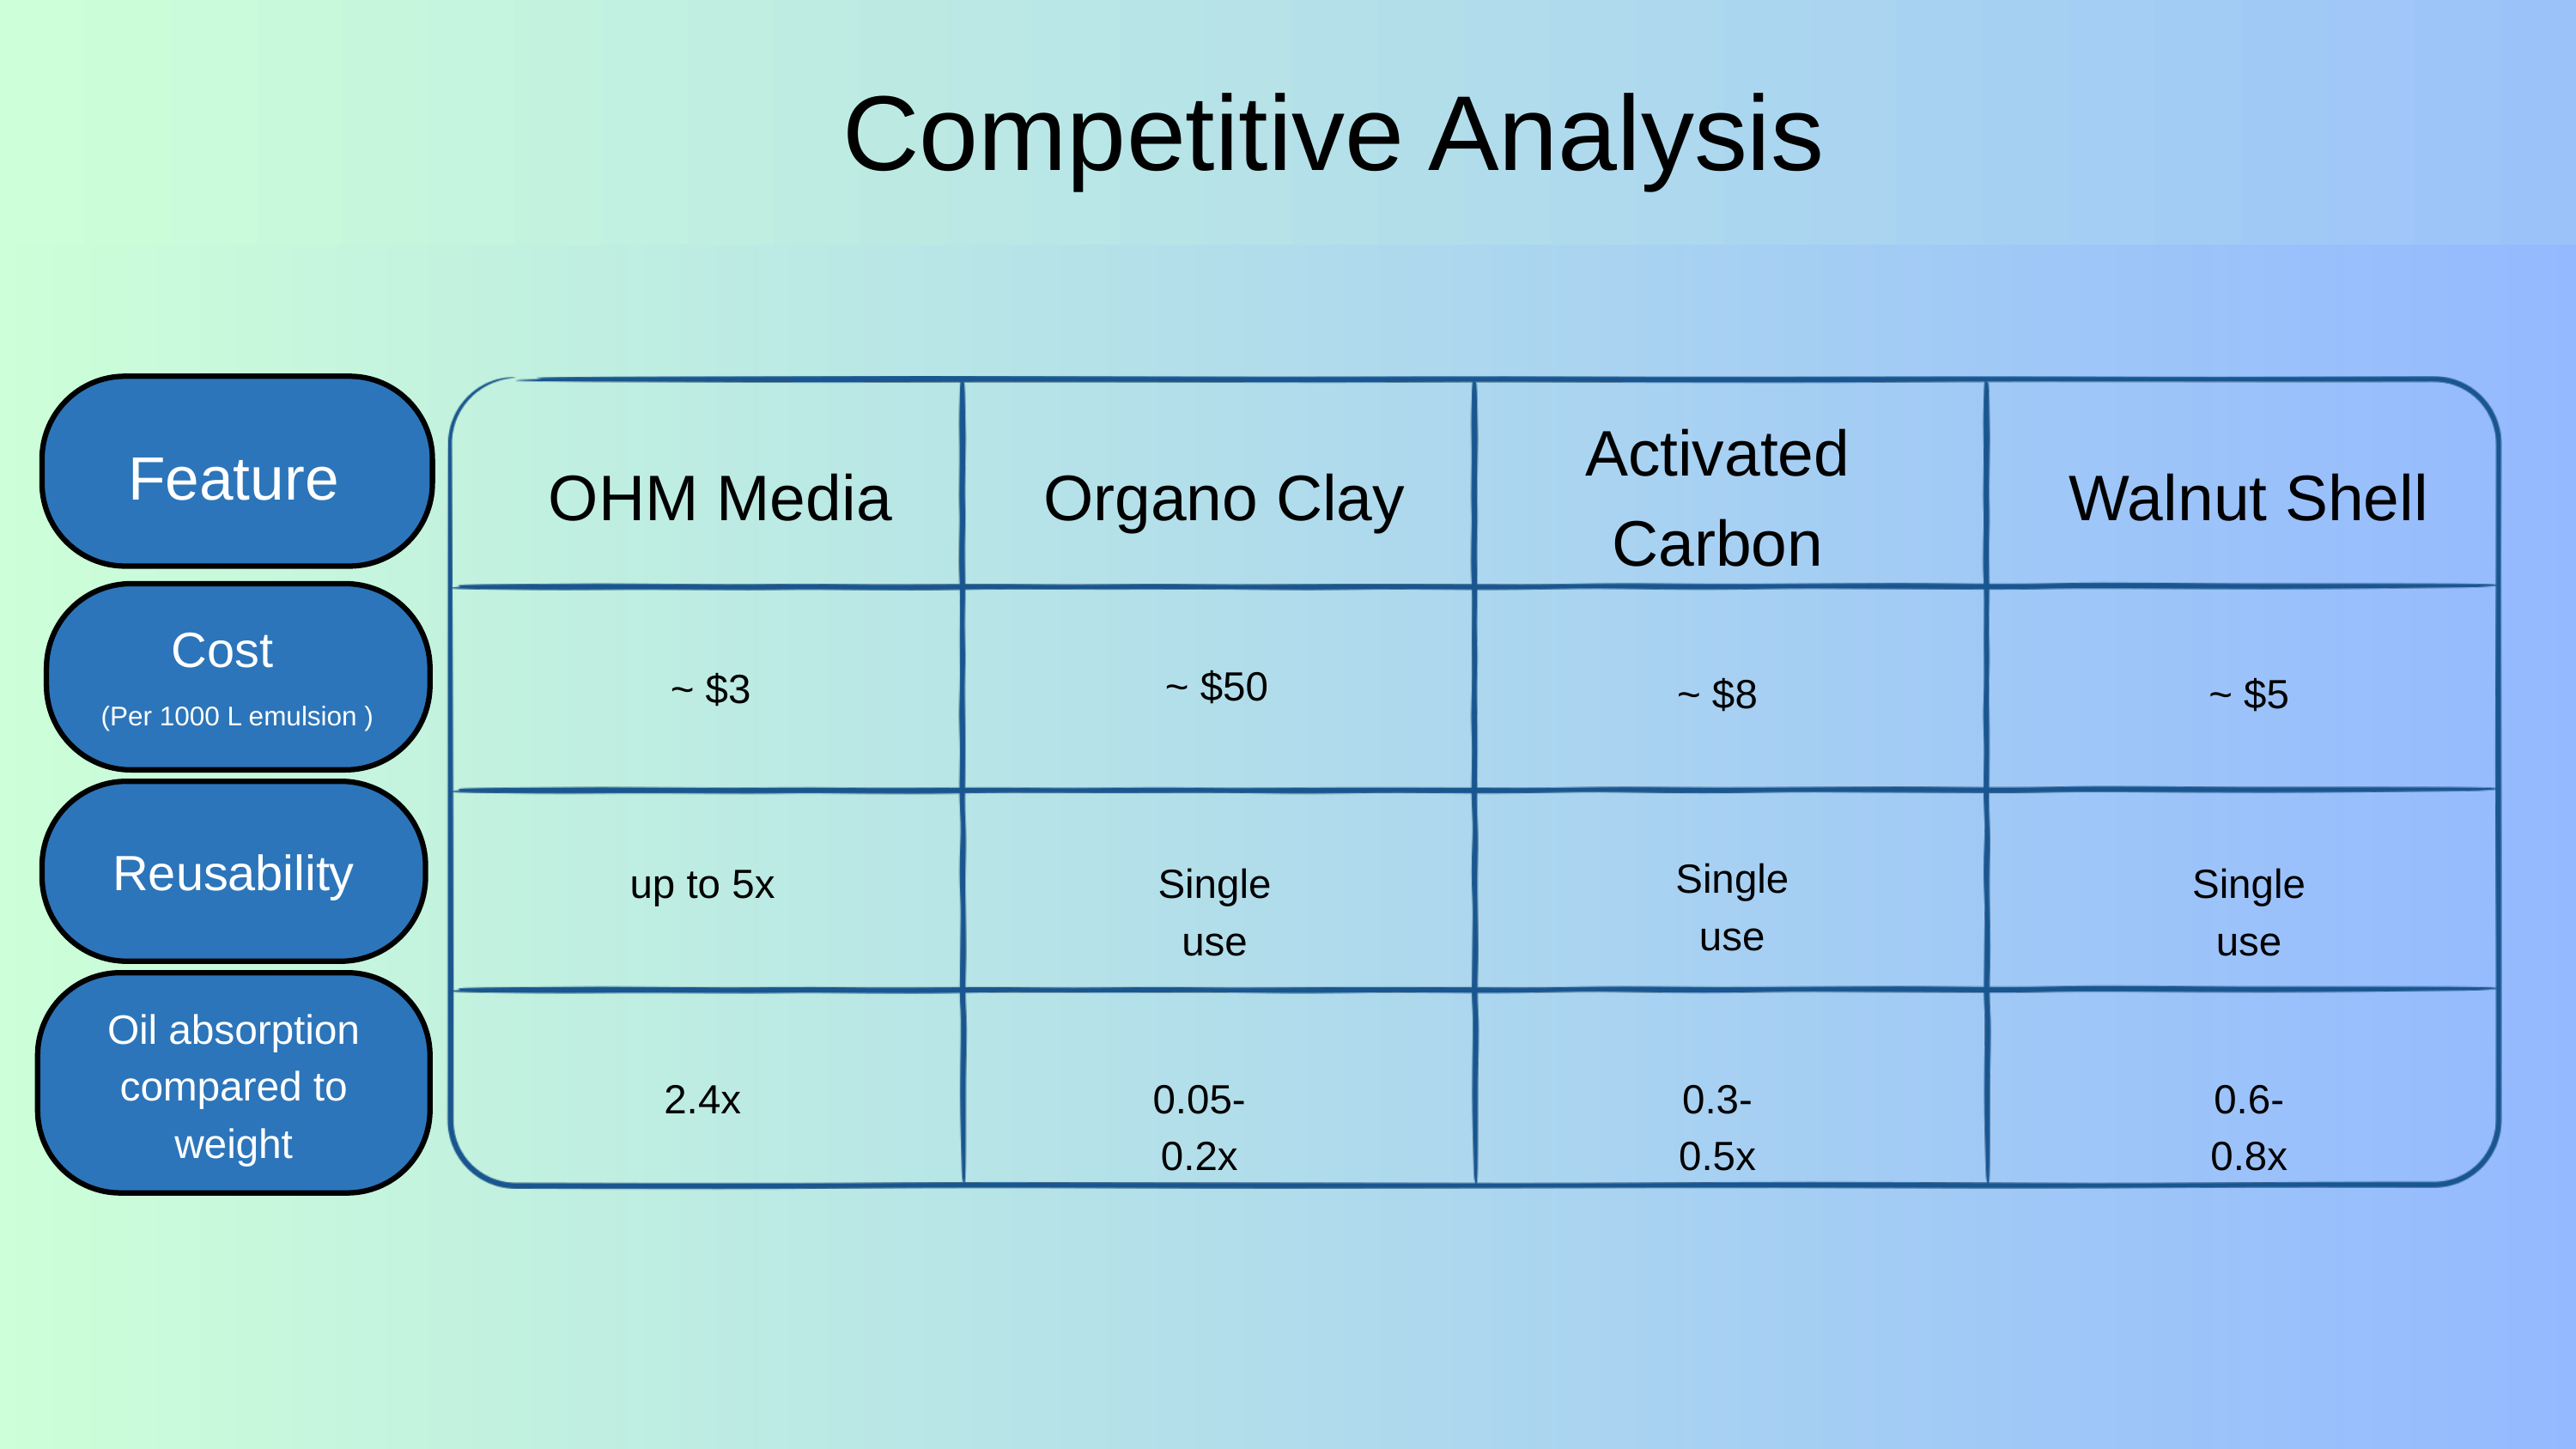

Competitive Analysis

Activated Carbon
Feature
OHM Media
Organo Clay
Walnut Shell

Cost
~ $50
~ $3
~ $8
~ $5
(Per 1000 L emulsion )

Reusability
Single use
up to 5x
Single use
Single use

Oil absorption compared to weight
2.4x
0.05-0.2x
0.3-0.5x
0.6-0.8x